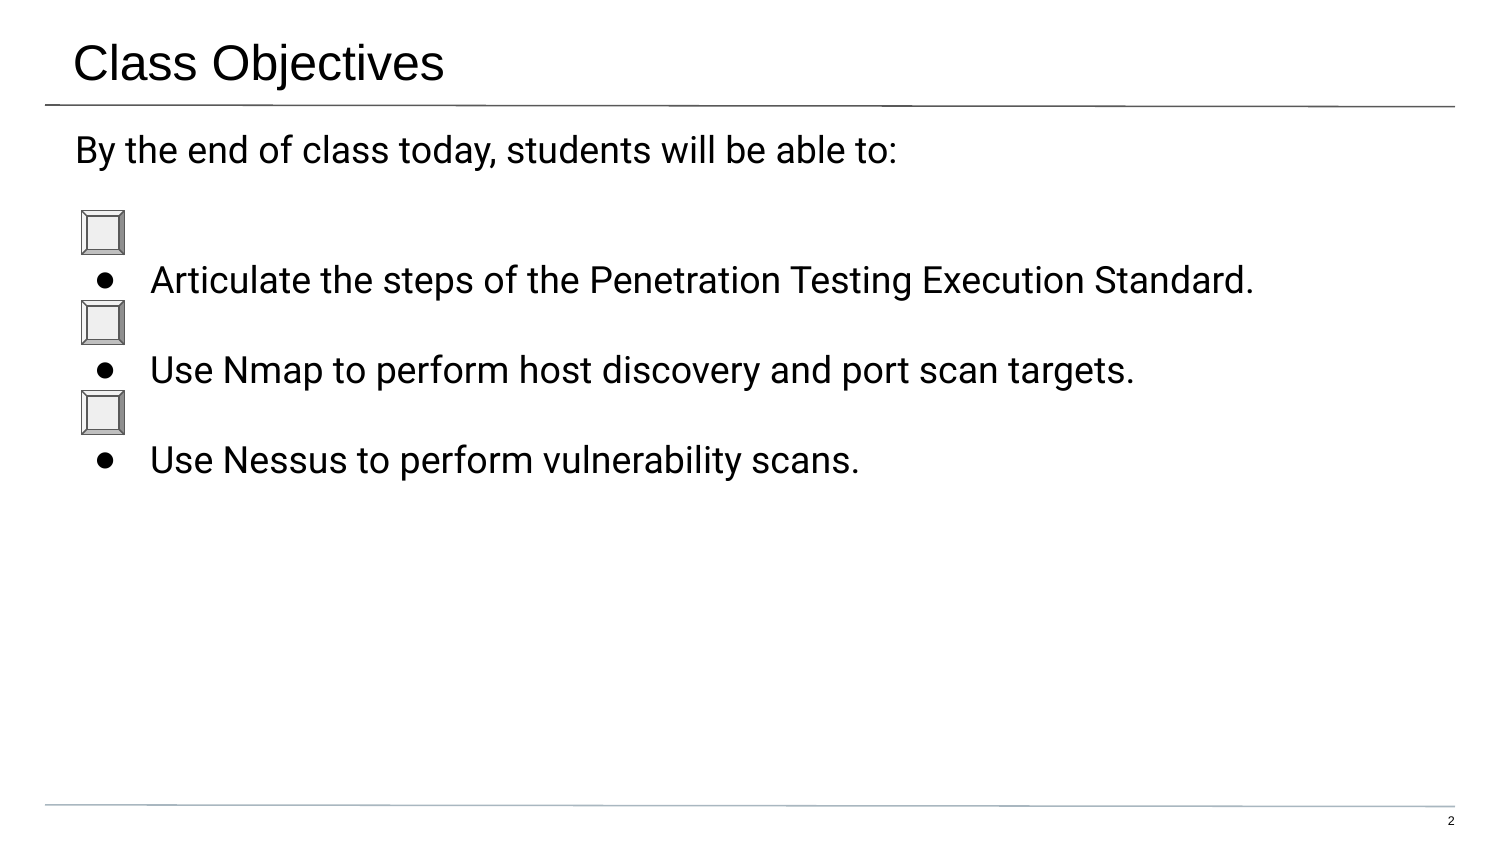

# Class Objectives
By the end of class today, students will be able to:
Articulate the steps of the Penetration Testing Execution Standard.
Use Nmap to perform host discovery and port scan targets.
Use Nessus to perform vulnerability scans.

2